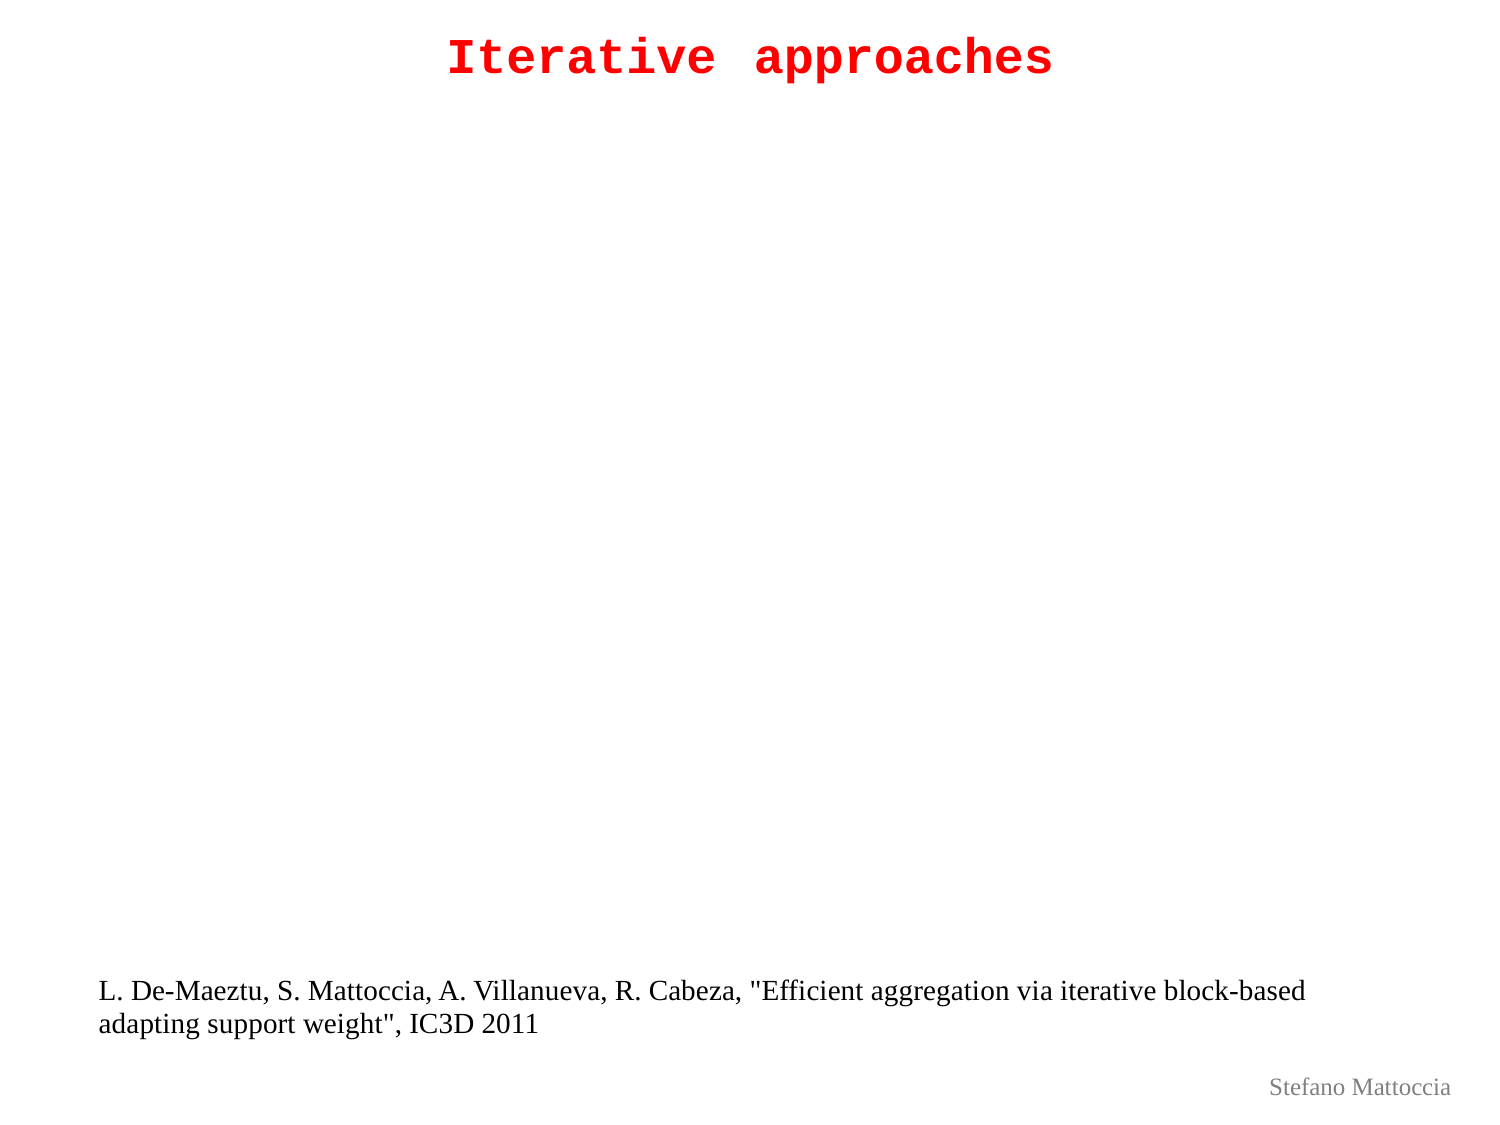

Iterative   approaches
L. De-Maeztu, S. Mattoccia, A. Villanueva, R. Cabeza, "Efficient aggregation via iterative block-based
adapting support weight", IC3D 2011
Stefano Mattoccia